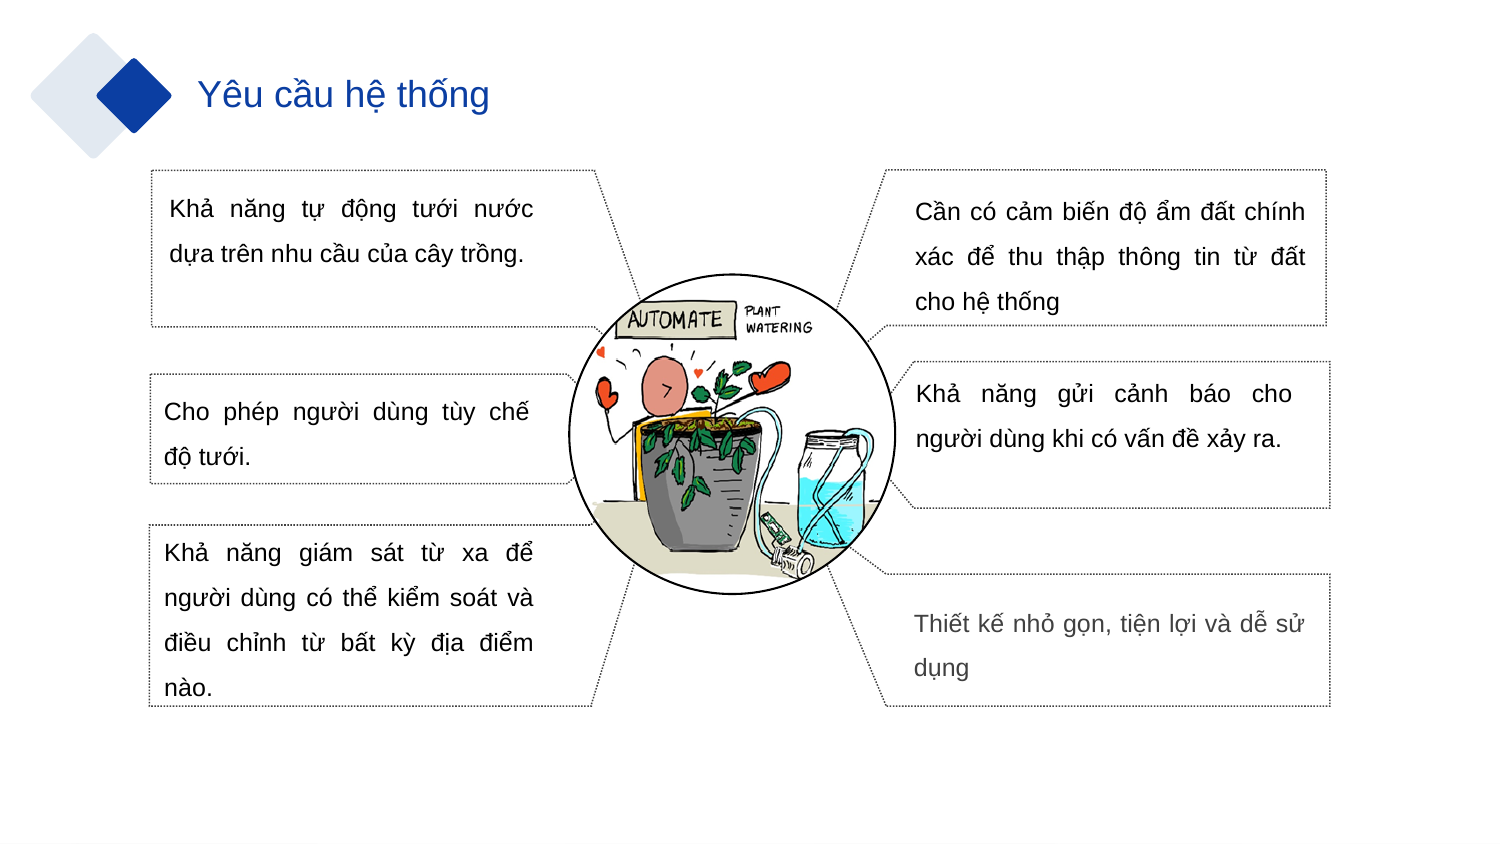

Yêu cầu hệ thống
Khả năng tự động tưới nước dựa trên nhu cầu của cây trồng.

Cần có cảm biến độ ẩm đất chính xác để thu thập thông tin từ đất cho hệ thống

Khả năng gửi cảnh báo cho người dùng khi có vấn đề xảy ra.
Cho phép người dùng tùy chế độ tưới.

Khả năng giám sát từ xa để người dùng có thể kiểm soát và điều chỉnh từ bất kỳ địa điểm nào.

Thiết kế nhỏ gọn, tiện lợi và dễ sử dụng